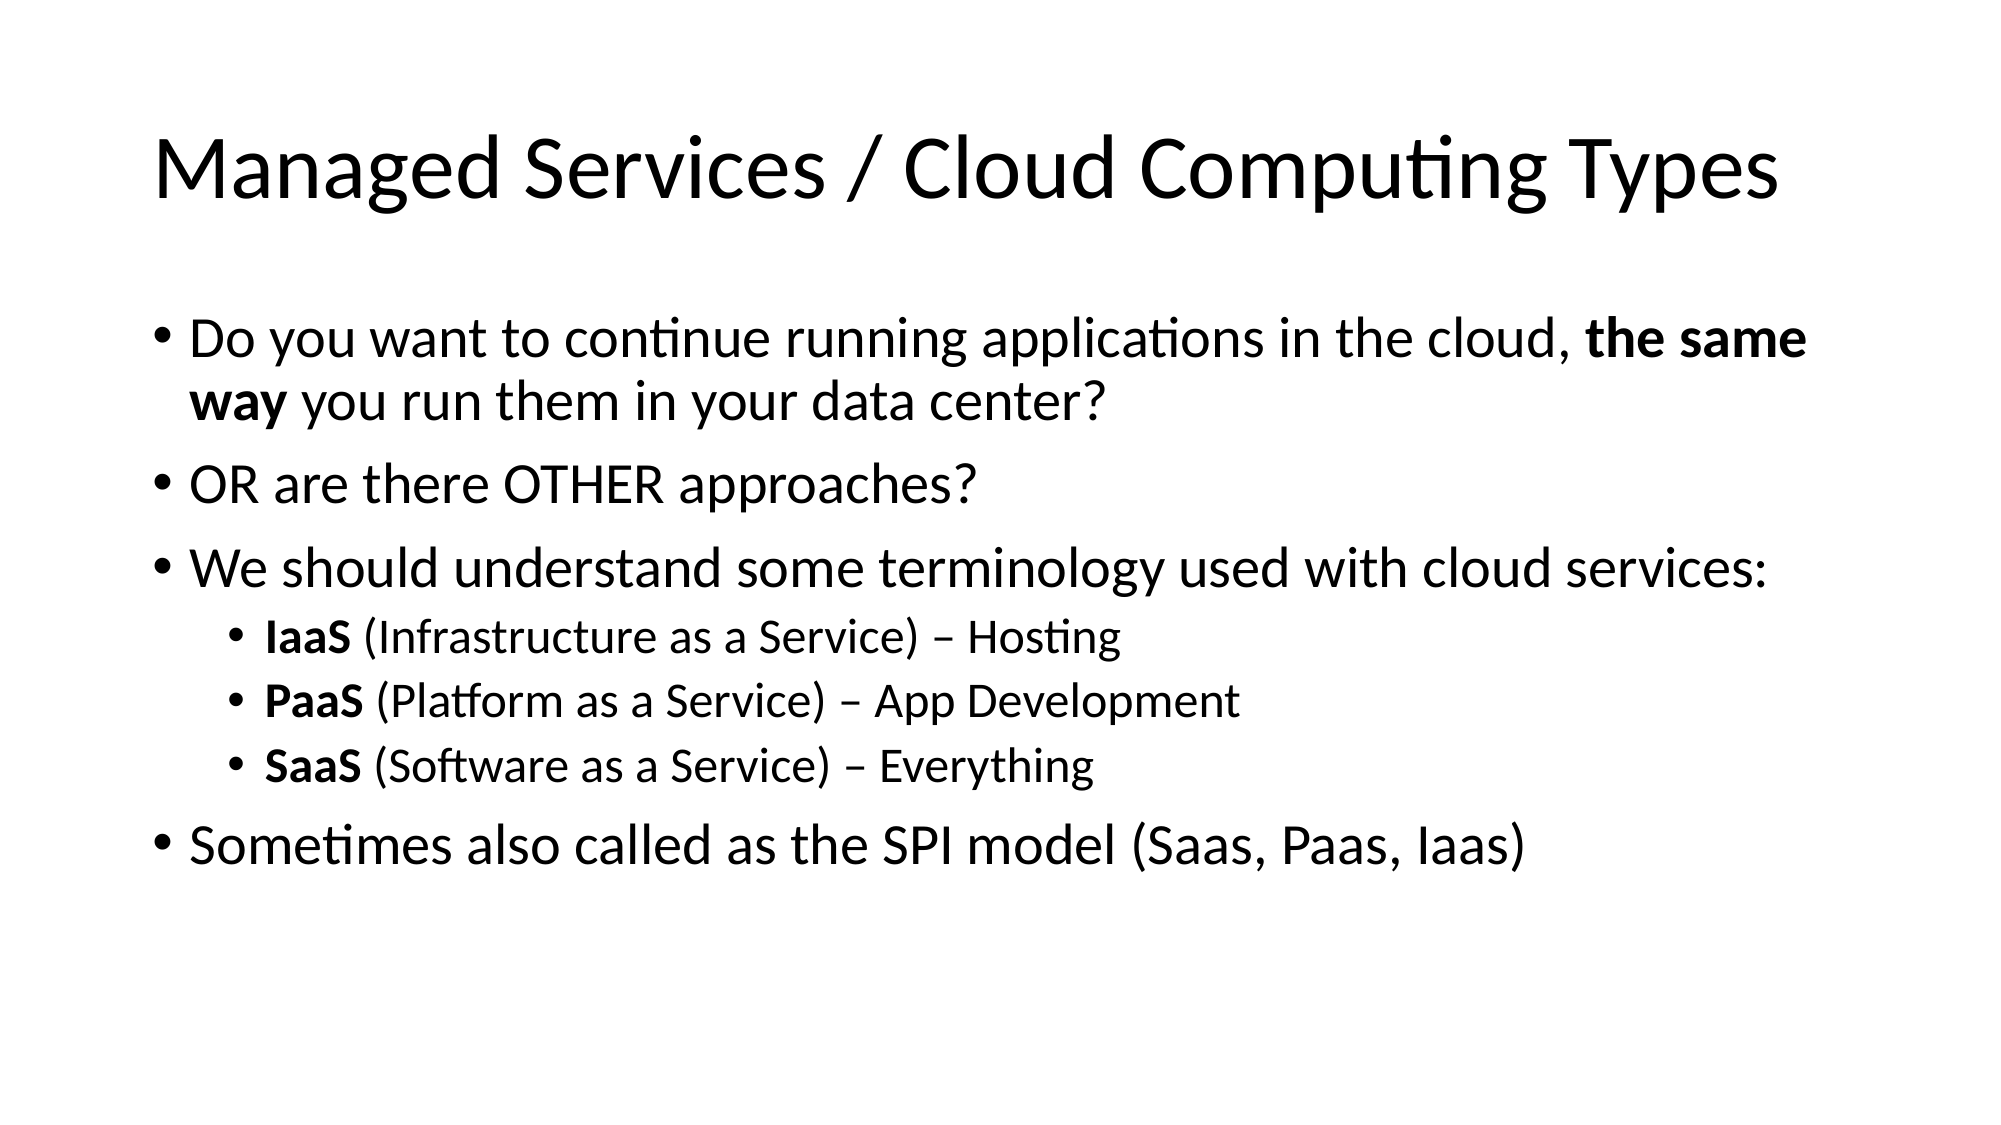

# Managed Services / Cloud Computing Types
Do you want to continue running applications in the cloud, the same way you run them in your data center?
OR are there OTHER approaches?
We should understand some terminology used with cloud services:
IaaS (Infrastructure as a Service) – Hosting
PaaS (Platform as a Service) – App Development
SaaS (Software as a Service) – Everything
Sometimes also called as the SPI model (Saas, Paas, Iaas)